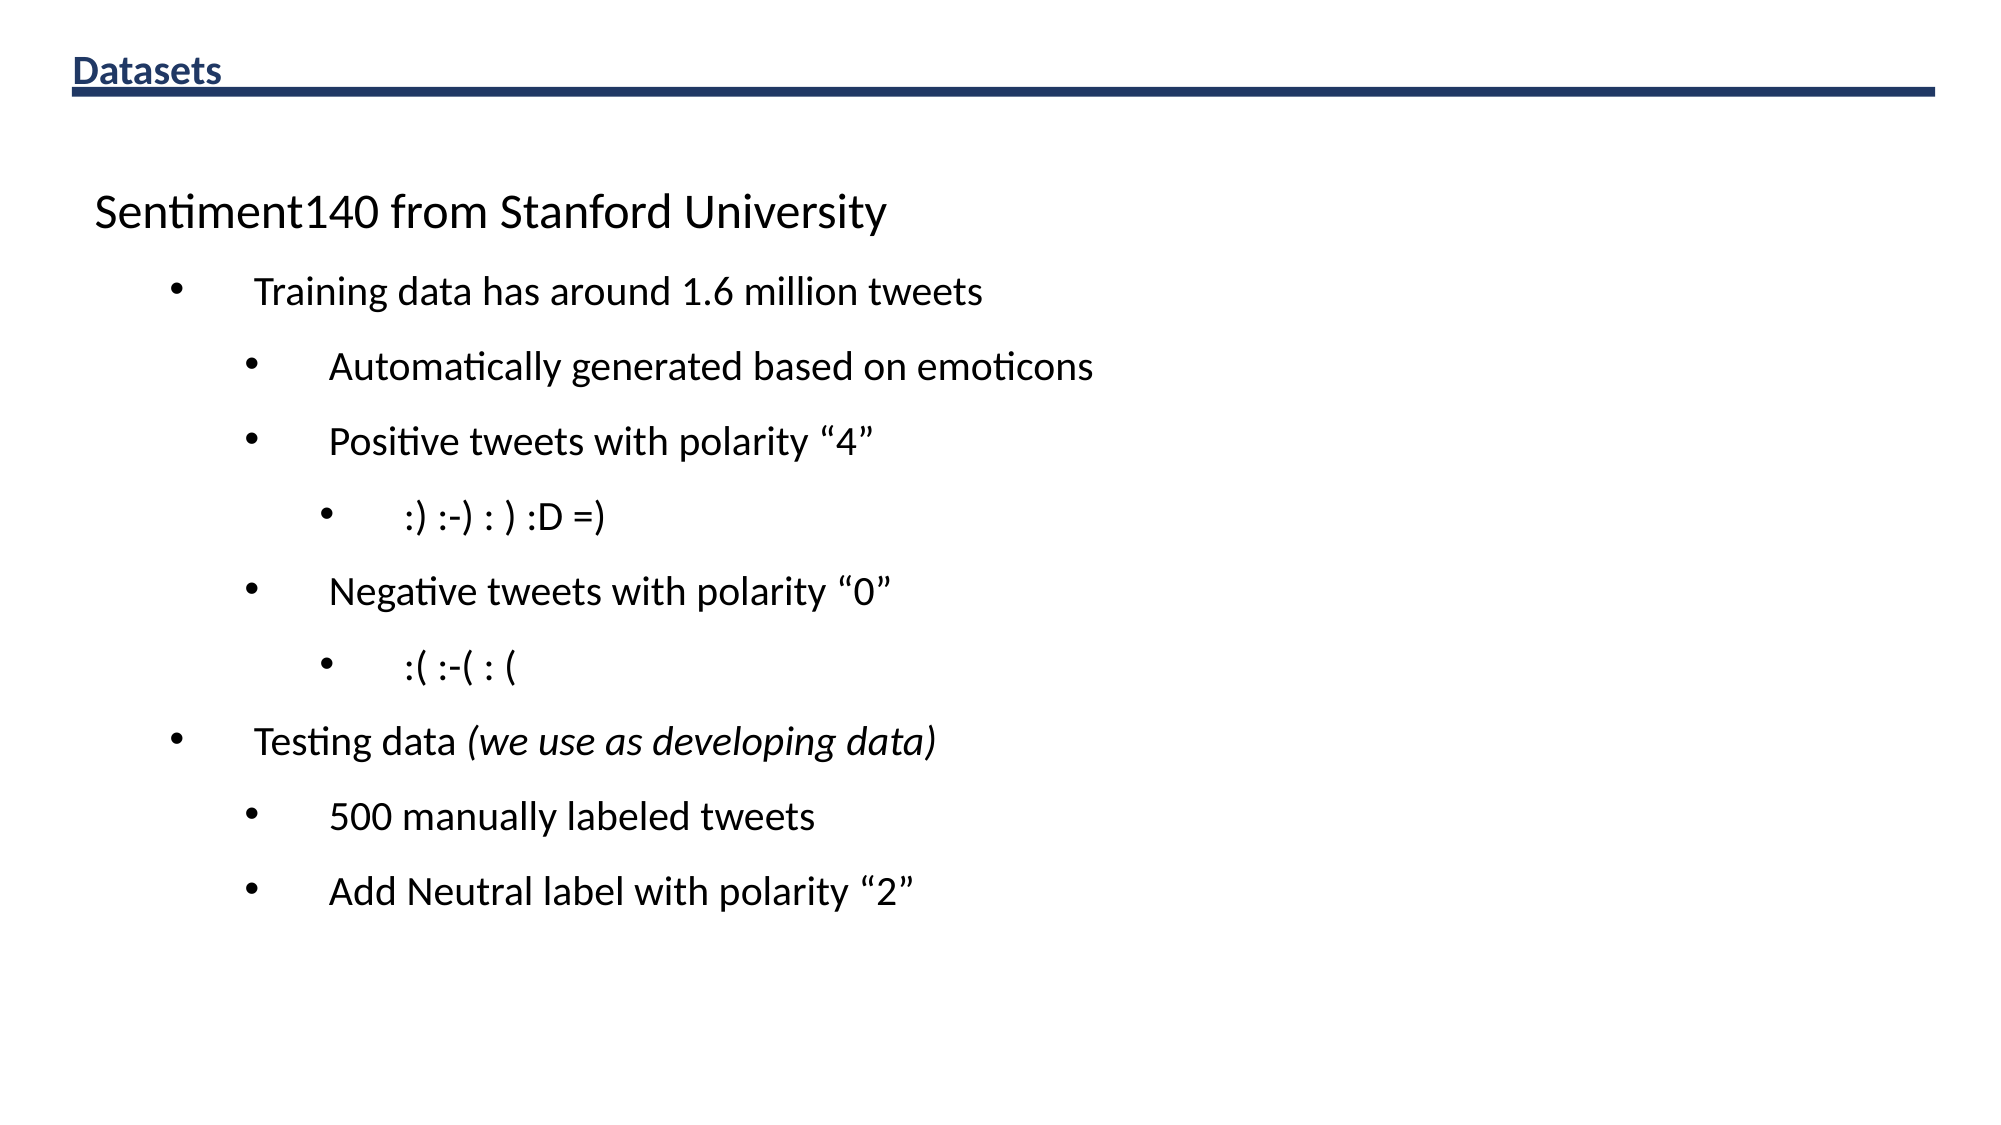

Datasets

Sentiment140 from Stanford University
Training data has around 1.6 million tweets
Automatically generated based on emoticons
Positive tweets with polarity “4”
:) :-) : ) :D =)
Negative tweets with polarity “0”
:( :-( : (
Testing data (we use as developing data)
500 manually labeled tweets
Add Neutral label with polarity “2”